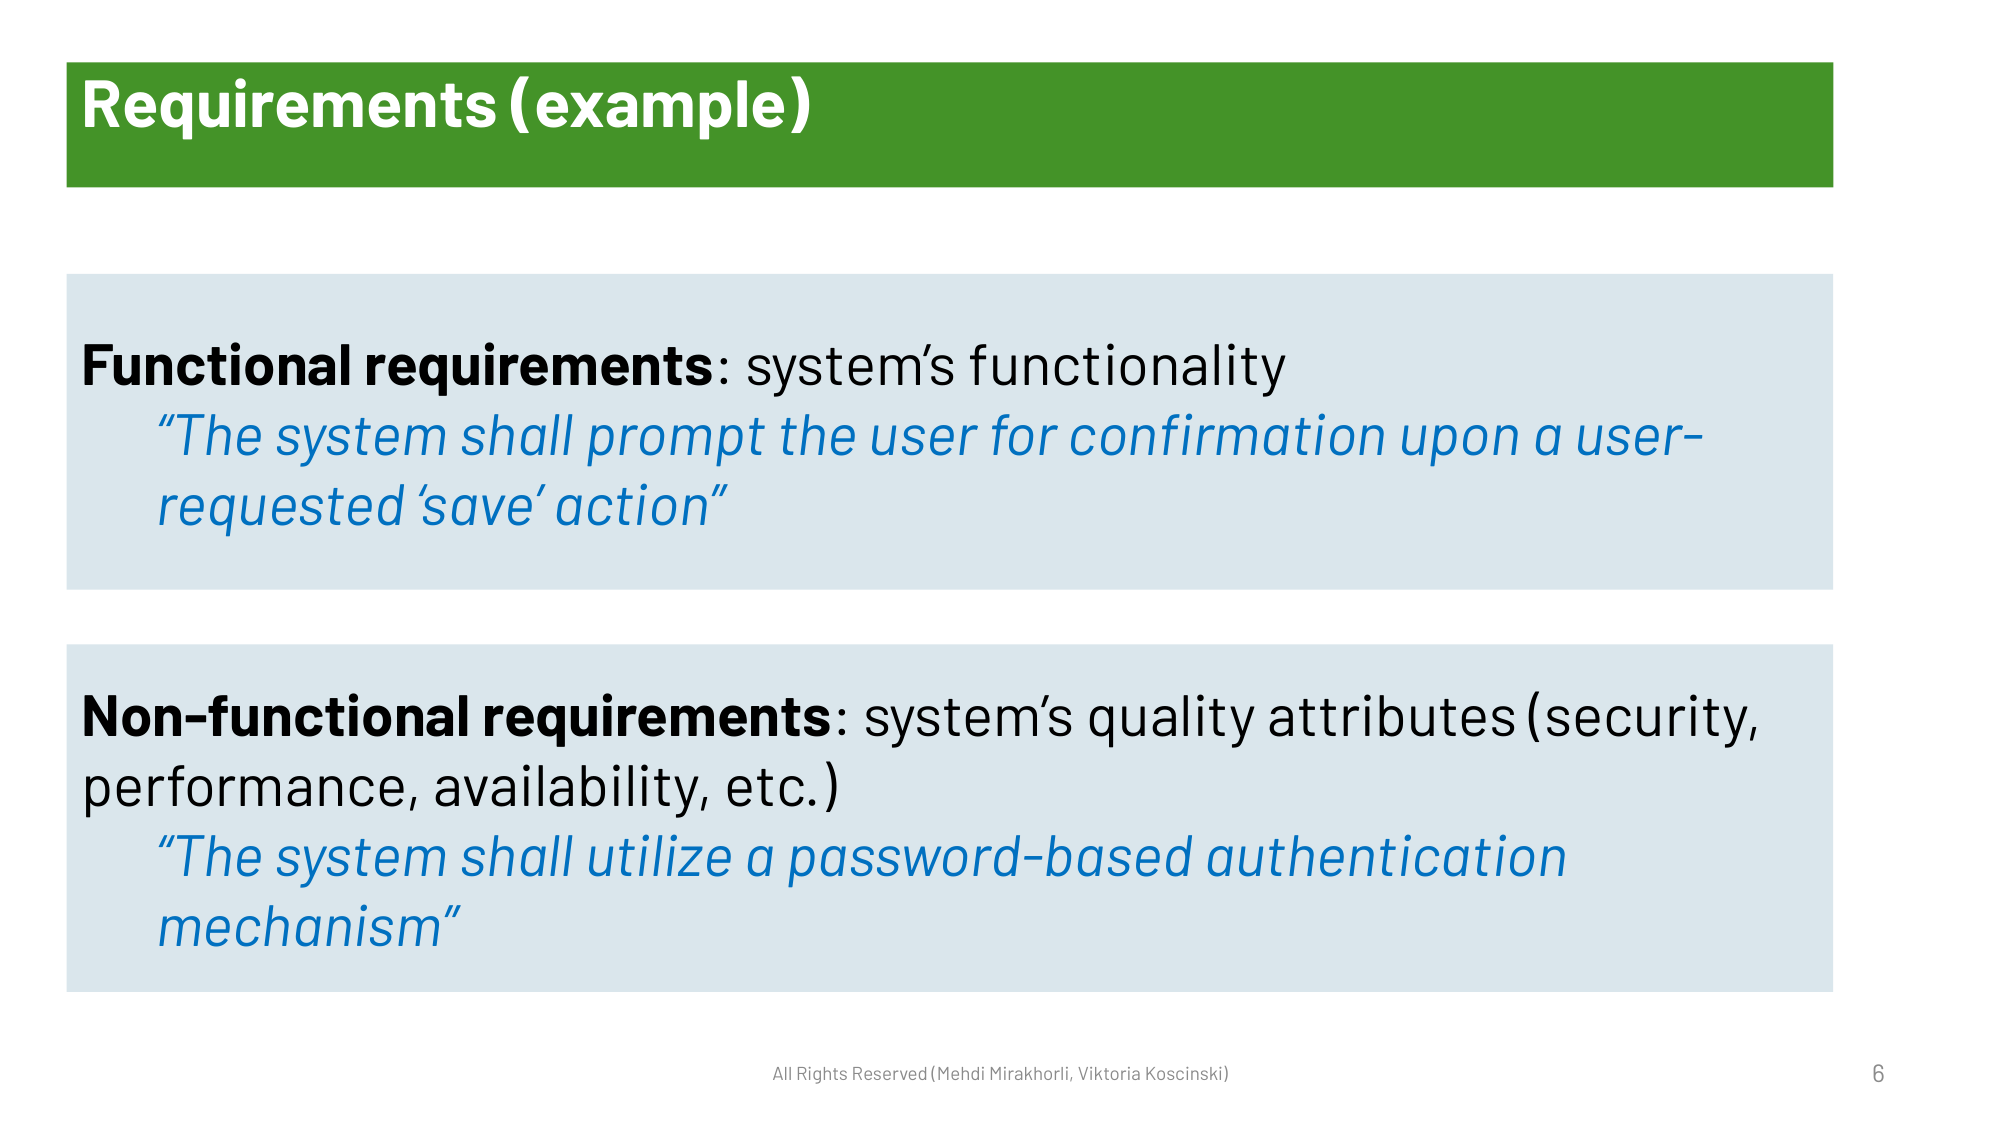

Requirements (example)
Functional requirements: system’s functionality
“The system shall prompt the user for confirmation upon a user-requested ‘save’ action”
Non-functional requirements: system’s quality attributes (security, performance, availability, etc.)
“The system shall utilize a password-based authentication mechanism”
All Rights Reserved (Mehdi Mirakhorli, Viktoria Koscinski)
6